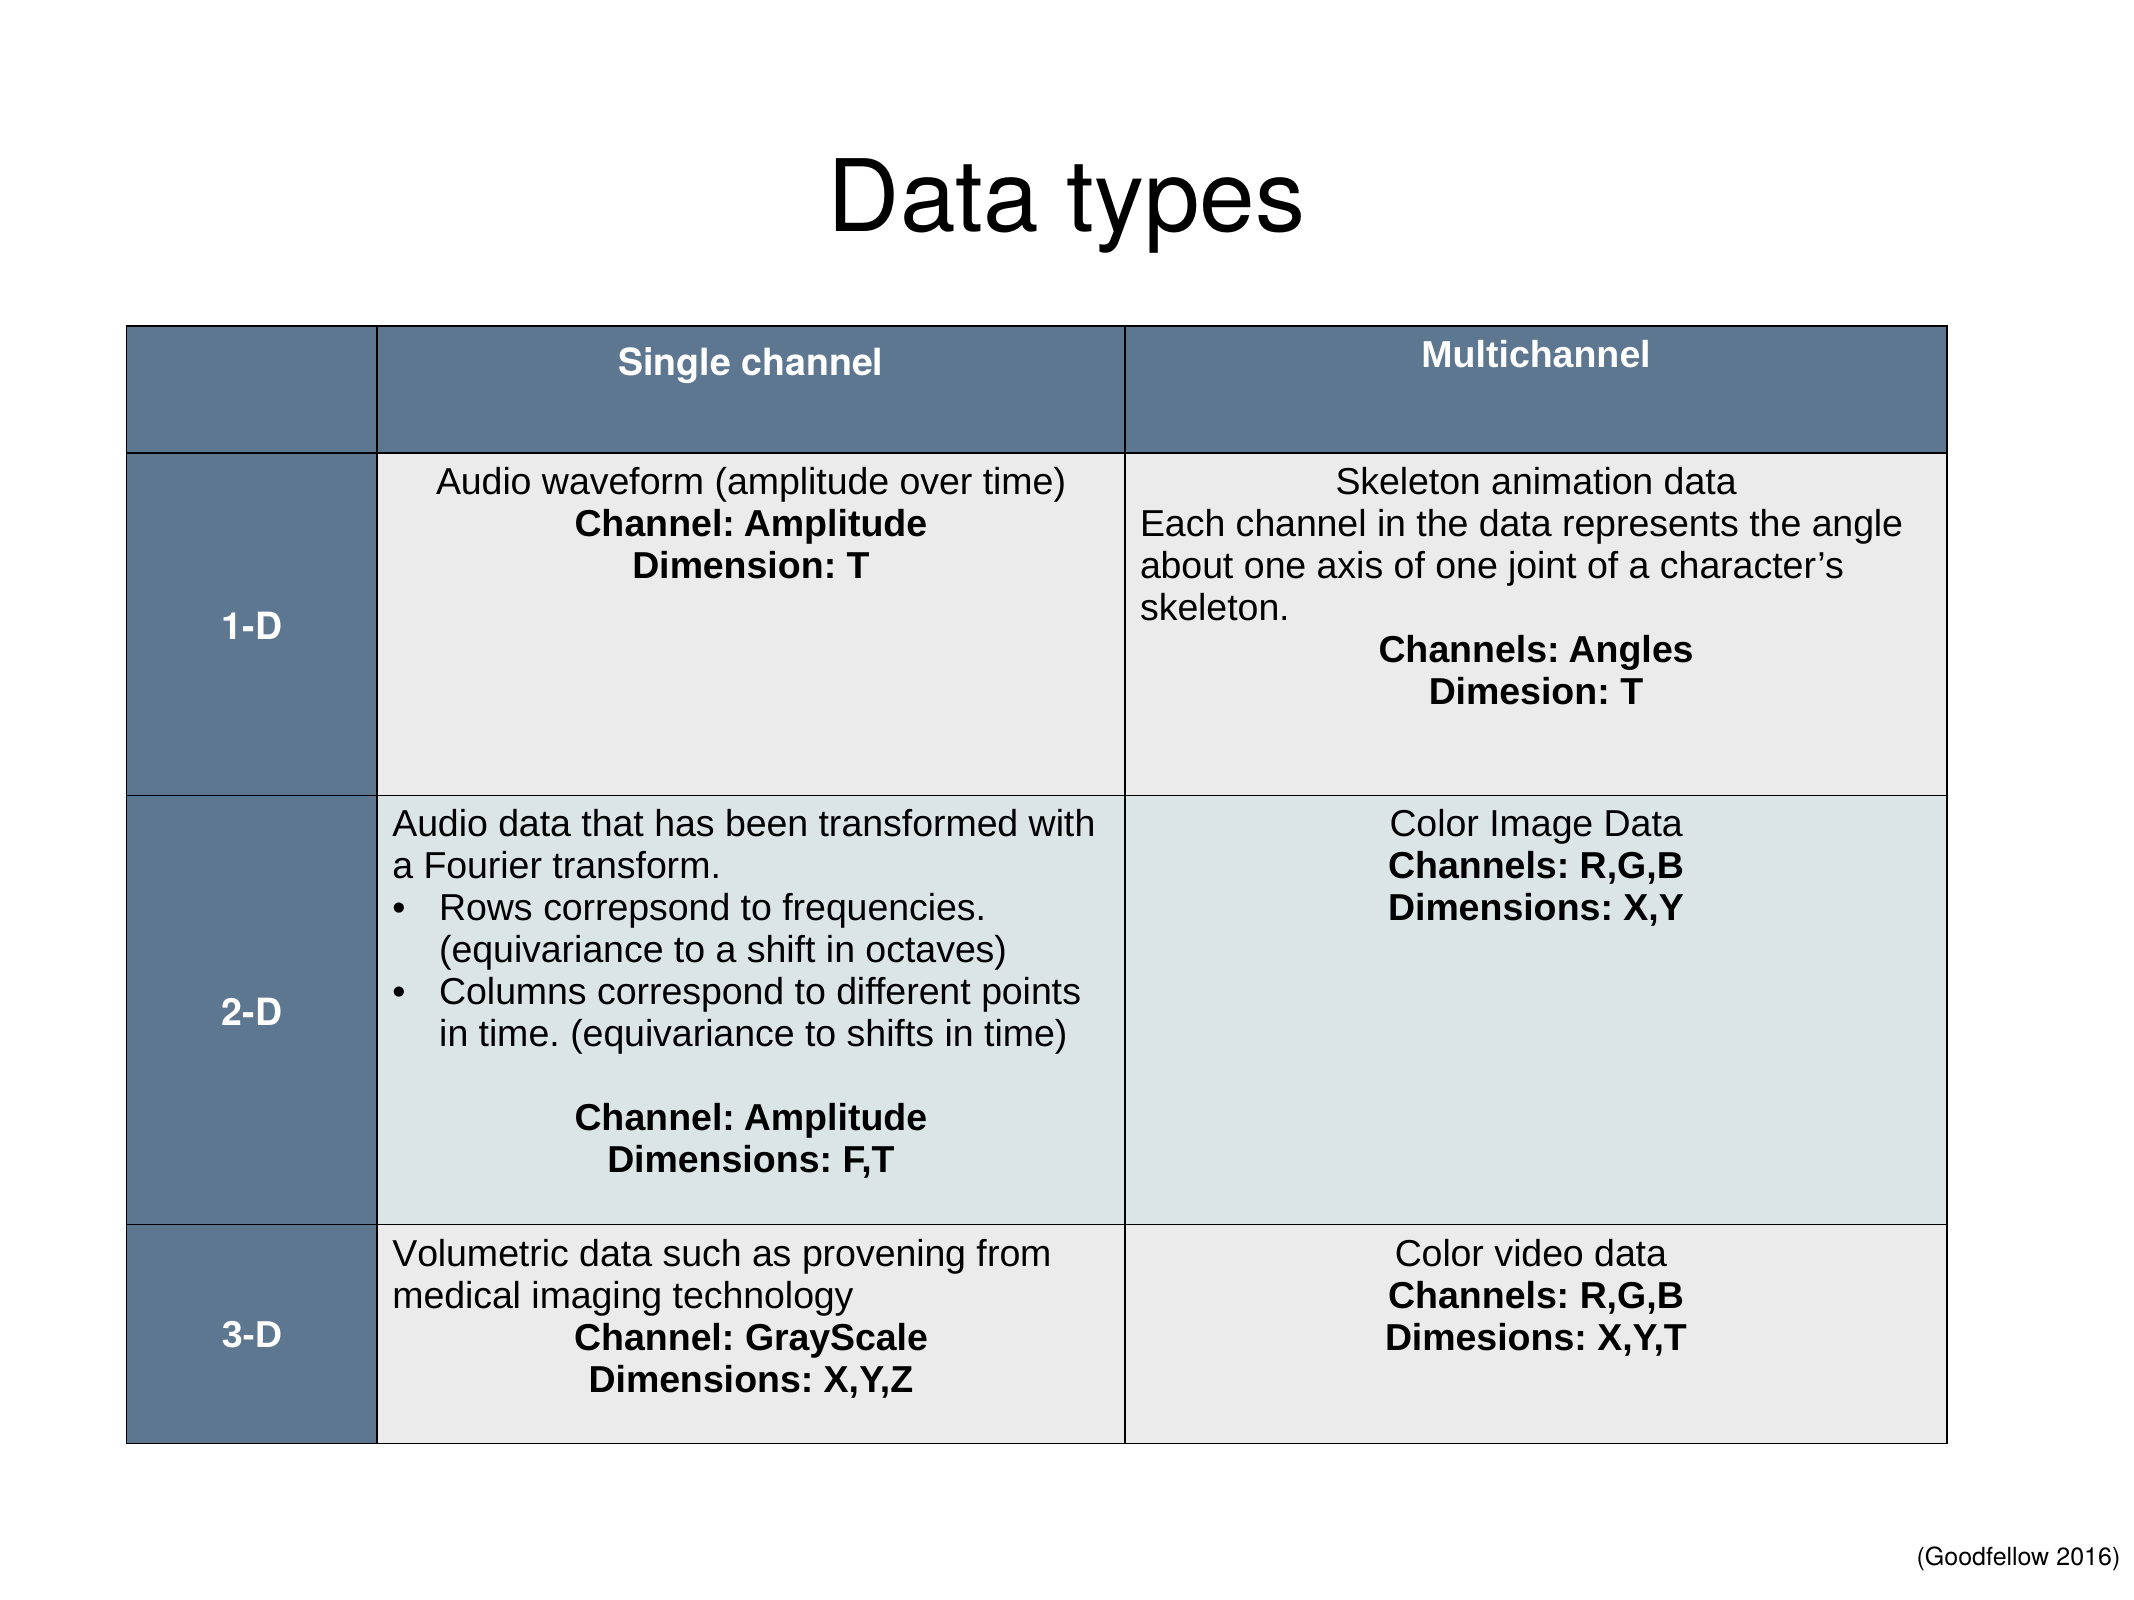

# Data types
|  | Single channel | Multichannel |
| --- | --- | --- |
| 1-D | Audio waveform (amplitude over time) Channel: Amplitude Dimension: T | Skeleton animation data Each channel in the data represents the angle about one axis of one joint of a character’s skeleton. Channels: Angles Dimesion: T |
| 2-D | Audio data that has been transformed with a Fourier transform. Rows correpsond to frequencies. (equivariance to a shift in octaves) Columns correspond to different points in time. (equivariance to shifts in time) Channel: Amplitude Dimensions: F,T | Color Image Data Channels: R,G,B Dimensions: X,Y |
| 3-D | Volumetric data such as provening from medical imaging technology Channel: GrayScale Dimensions: X,Y,Z | Color video data Channels: R,G,B Dimesions: X,Y,T |